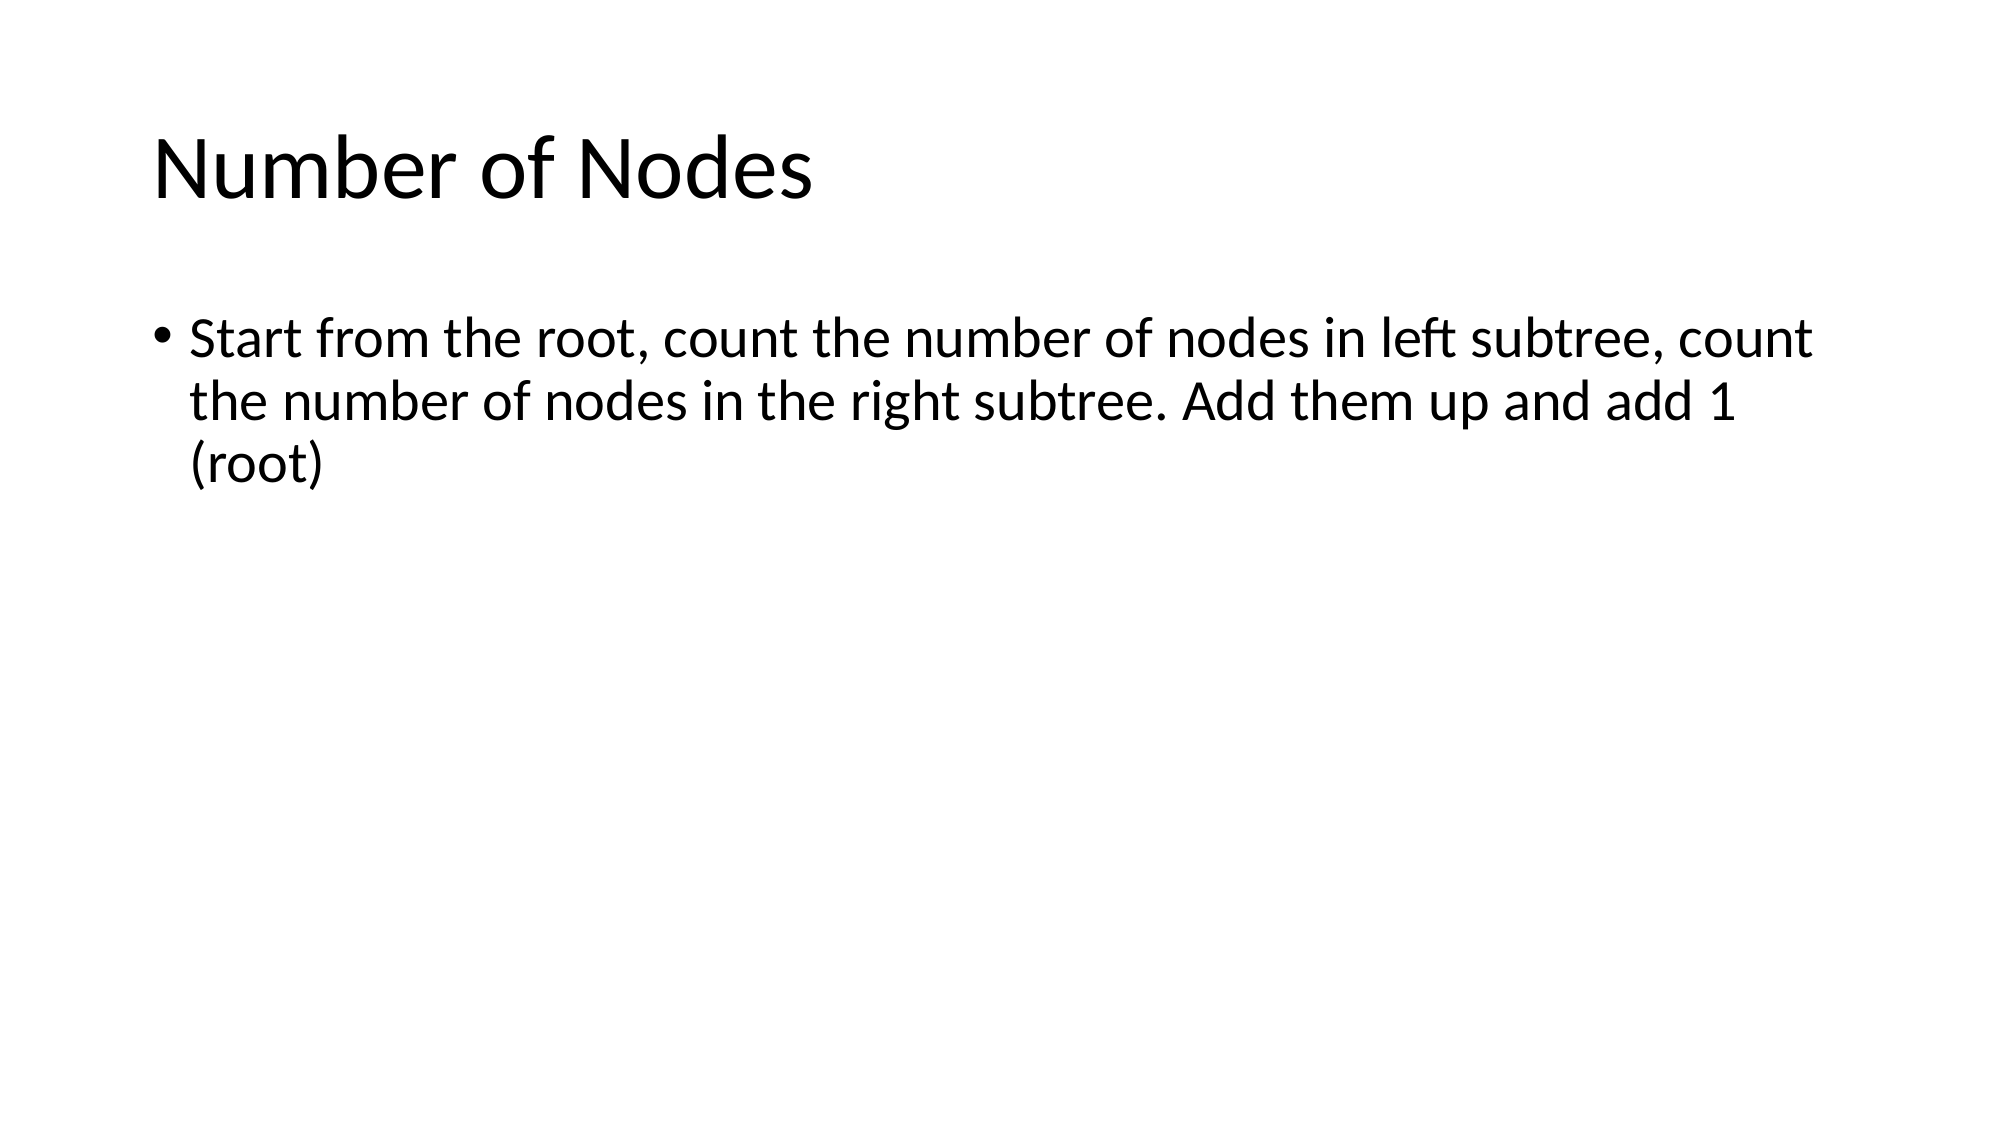

# Number of Nodes
Start from the root, count the number of nodes in left subtree, count the number of nodes in the right subtree. Add them up and add 1 (root)